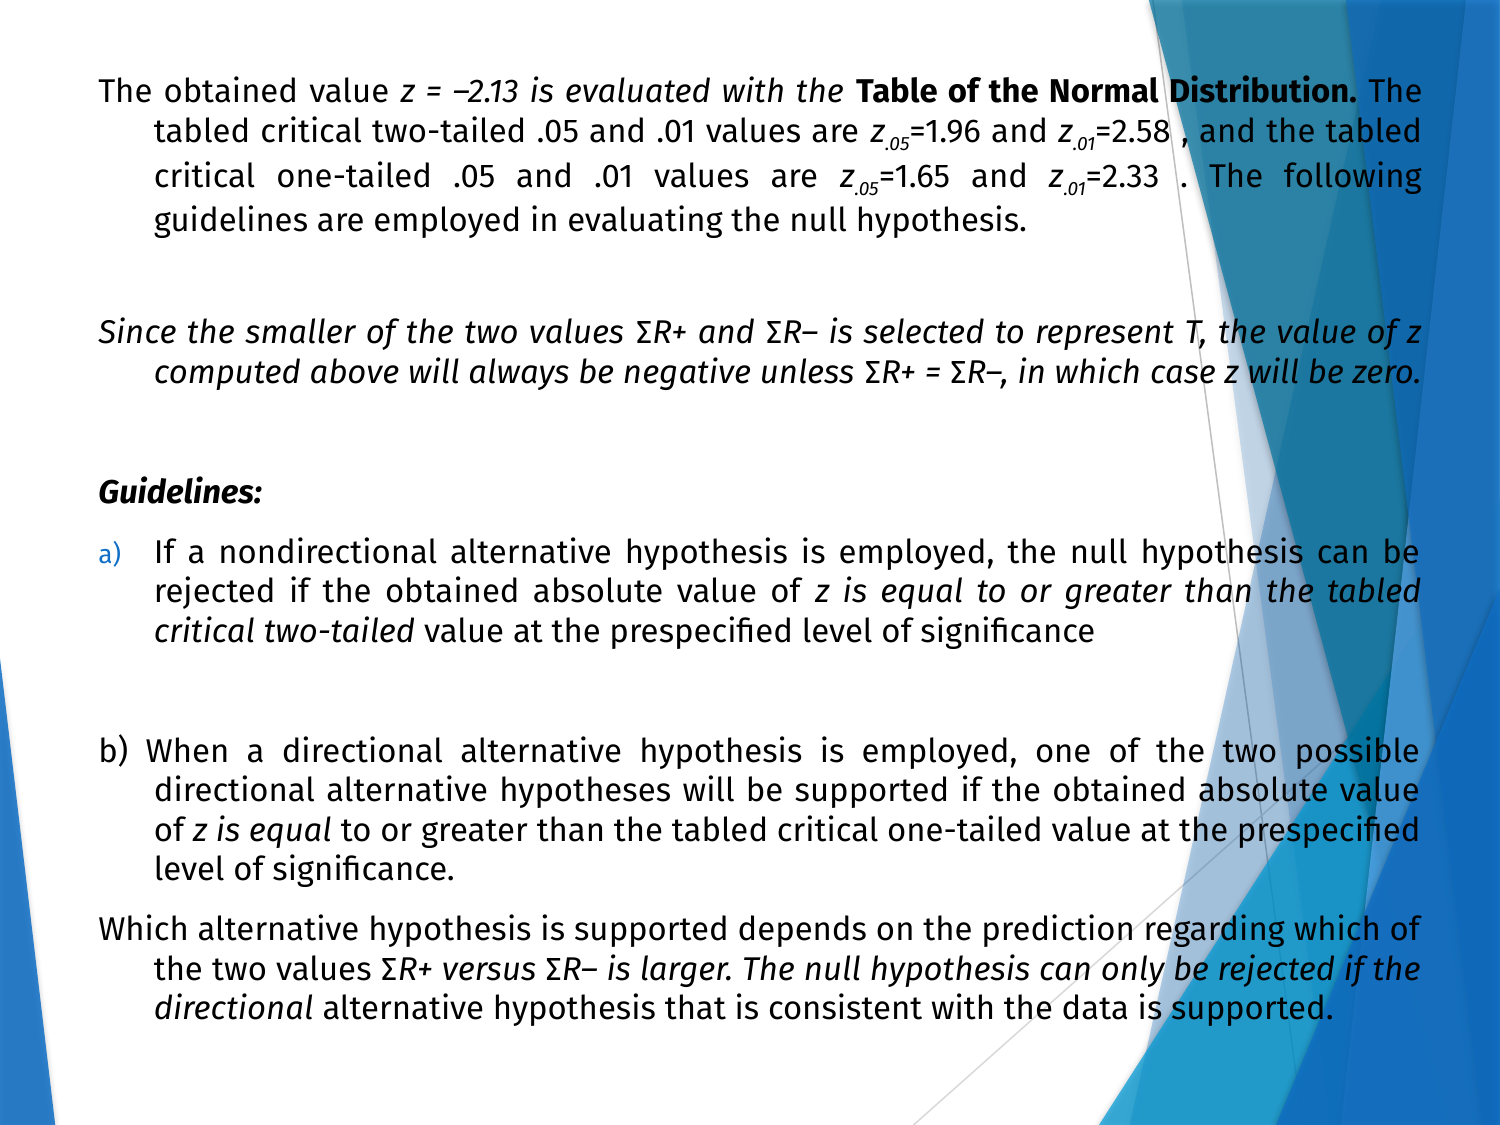

The obtained value z = –2.13 is evaluated with the Table of the Normal Distribution. The tabled critical two-tailed .05 and .01 values are z.05=1.96 and z.01=2.58 , and the tabled critical one-tailed .05 and .01 values are z.05=1.65 and z.01=2.33 . The following guidelines are employed in evaluating the null hypothesis.

Since the smaller of the two values ∑R+ and ∑R– is selected to represent T, the value of z computed above will always be negative unless ∑R+ = ∑R–, in which case z will be zero.

Guidelines:
If a nondirectional alternative hypothesis is employed, the null hypothesis can be rejected if the obtained absolute value of z is equal to or greater than the tabled critical two-tailed value at the prespecified level of significance

b) When a directional alternative hypothesis is employed, one of the two possible directional alternative hypotheses will be supported if the obtained absolute value of z is equal to or greater than the tabled critical one-tailed value at the prespecified level of significance.
Which alternative hypothesis is supported depends on the prediction regarding which of the two values ∑R+ versus ∑R– is larger. The null hypothesis can only be rejected if the directional alternative hypothesis that is consistent with the data is supported.